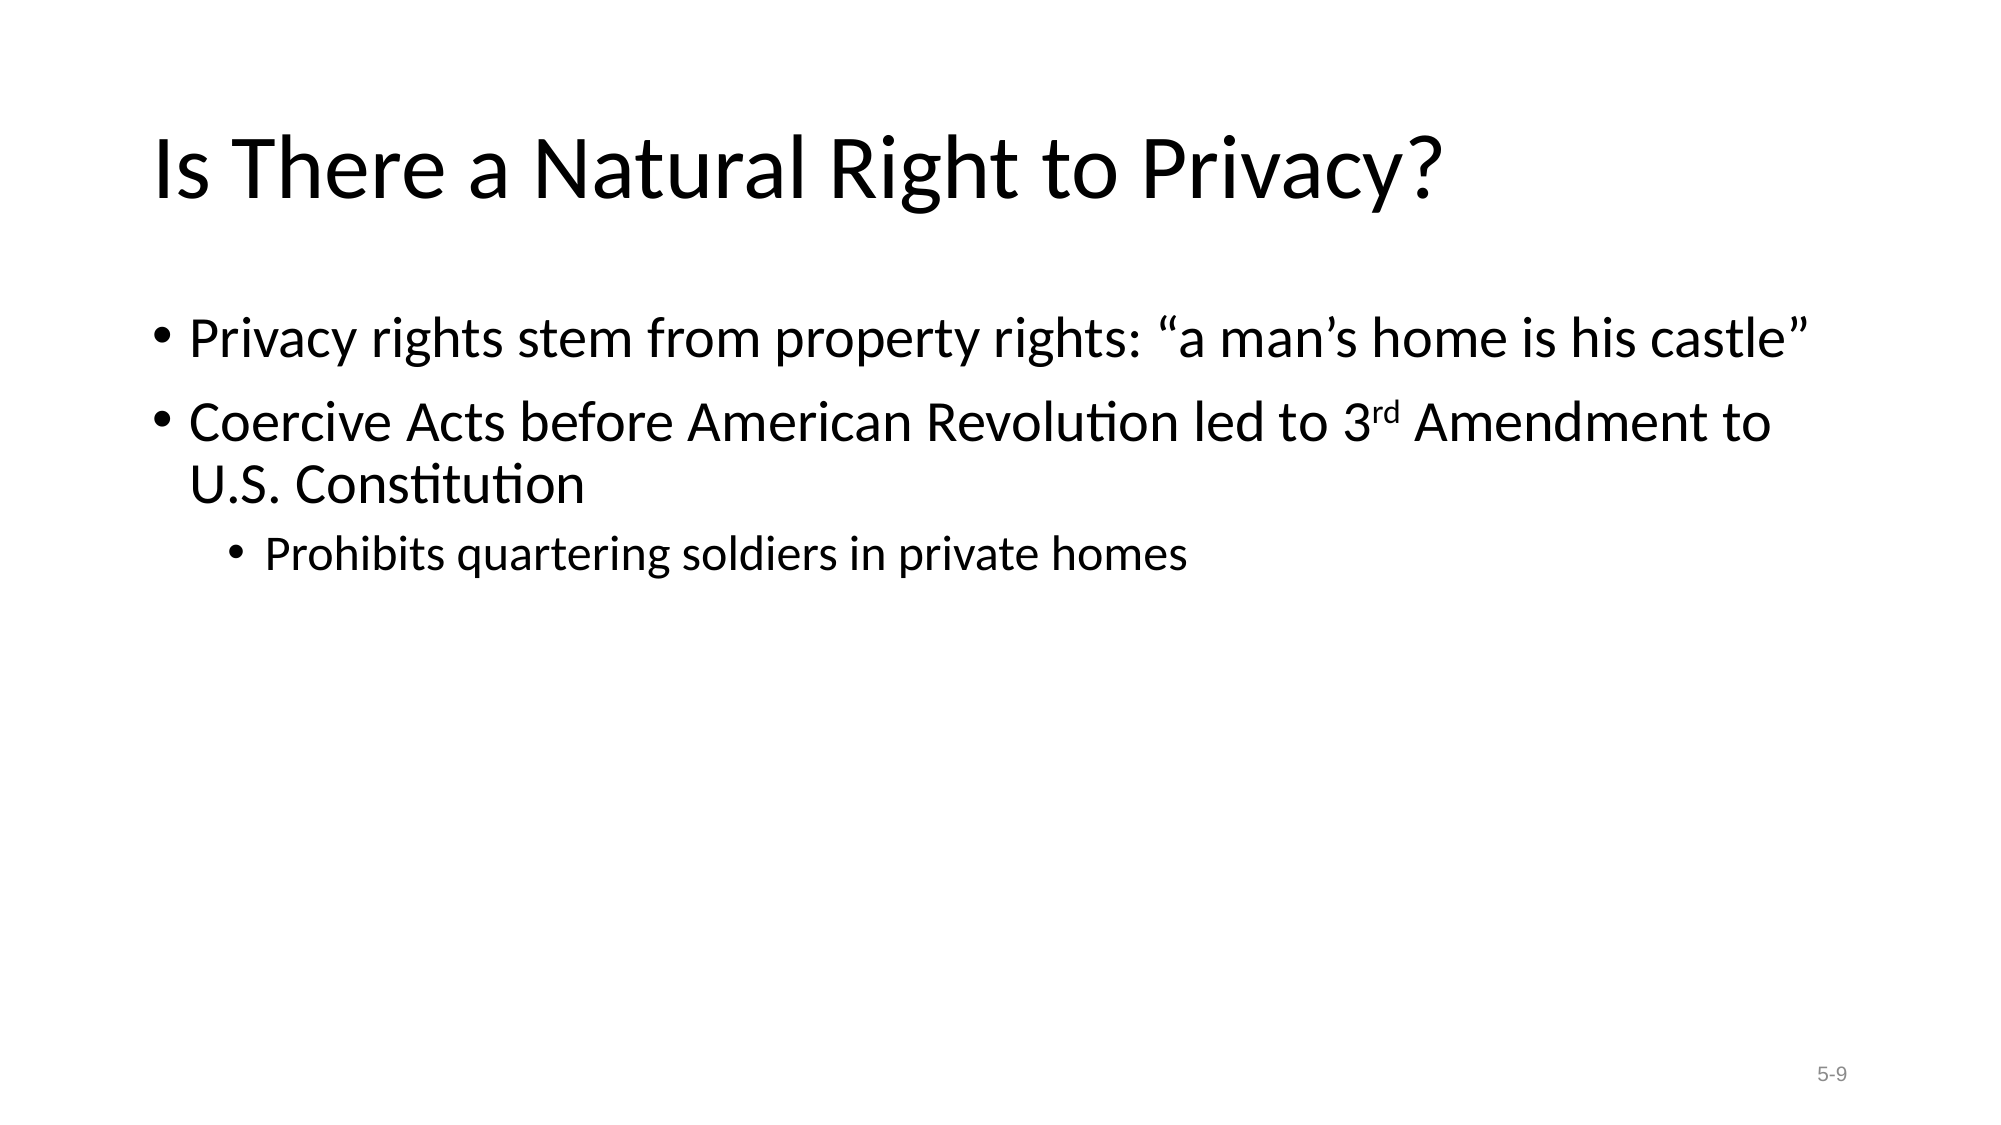

# Is There a Natural Right to Privacy?
Privacy rights stem from property rights: “a man’s home is his castle”
Coercive Acts before American Revolution led to 3rd Amendment to U.S. Constitution
Prohibits quartering soldiers in private homes

5-9